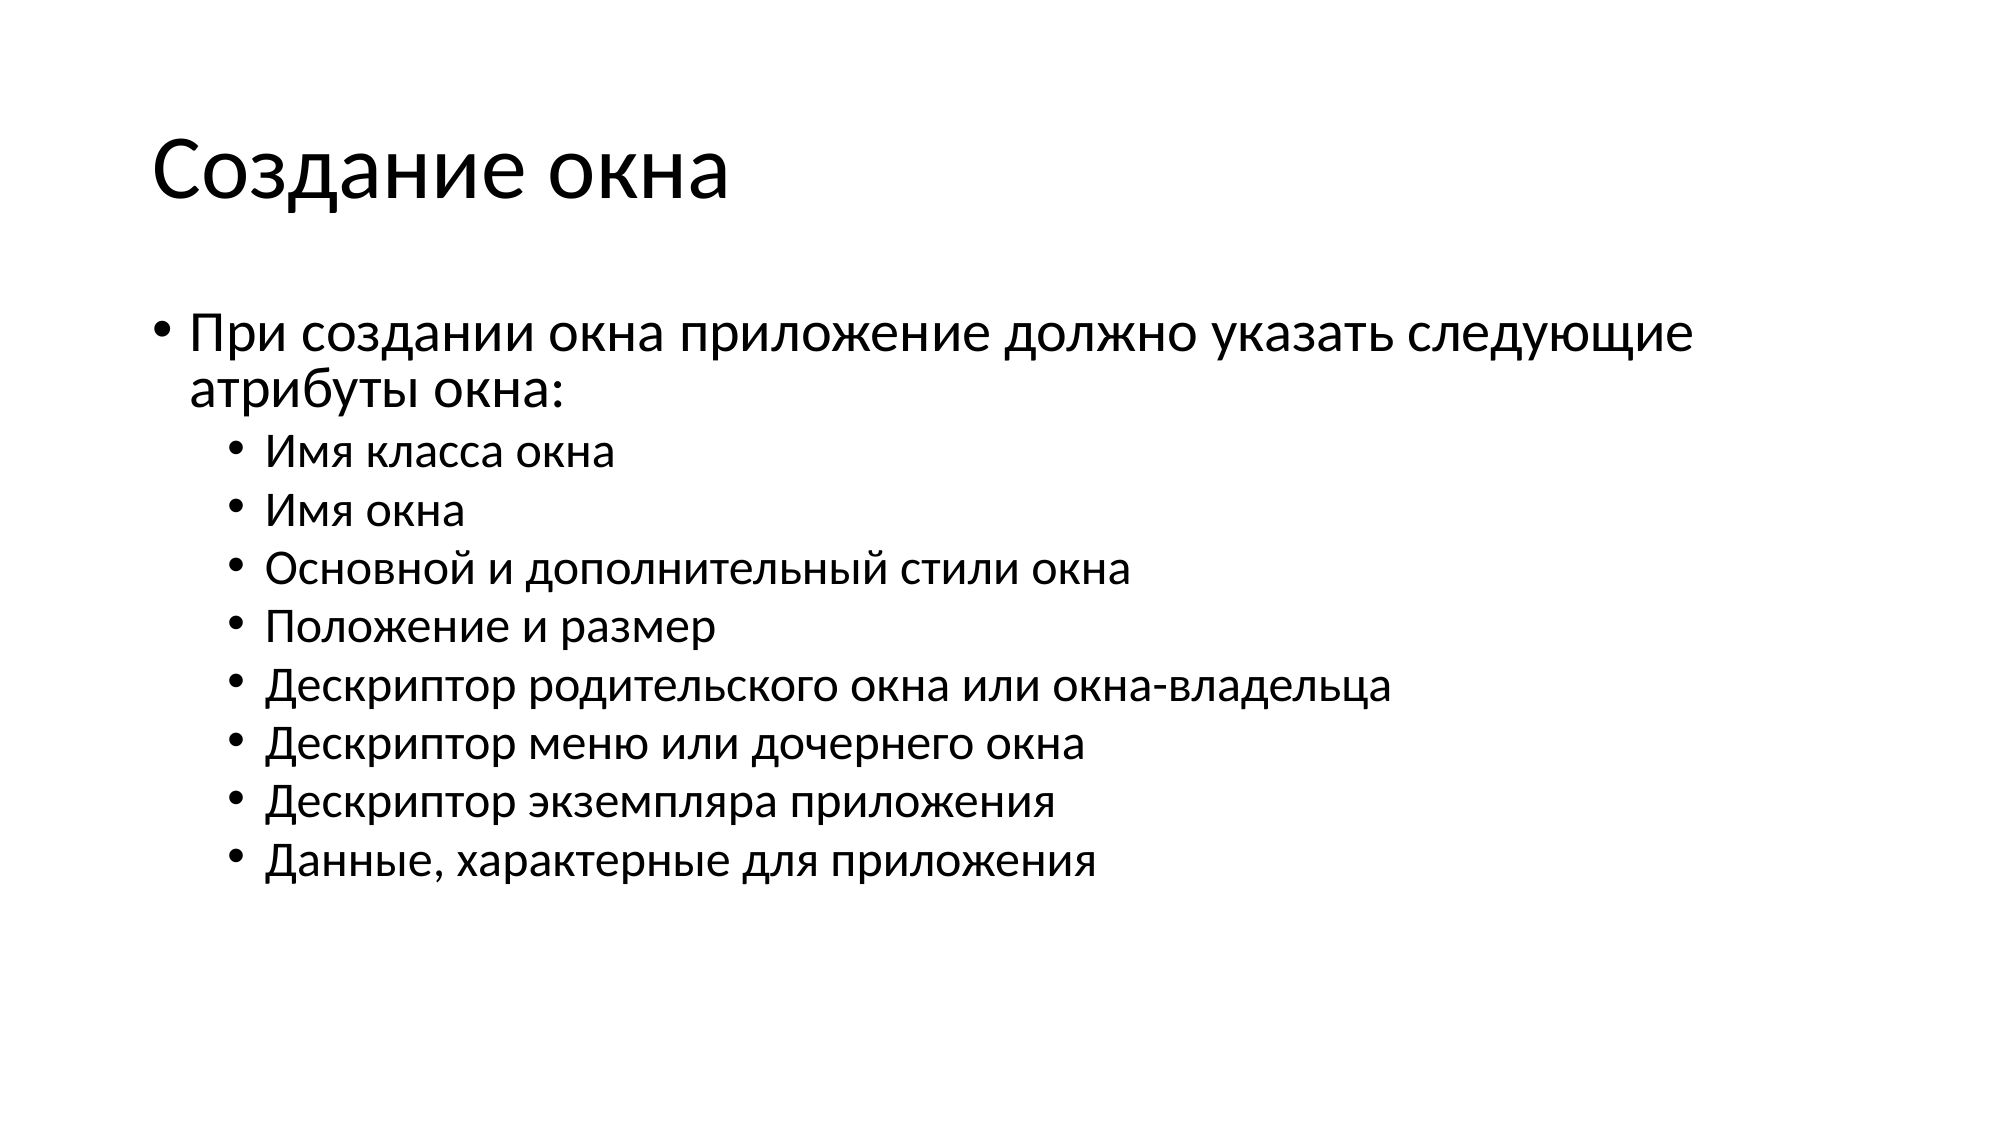

# Создание окна
При создании окна приложение должно указать следующие атрибуты окна:
Имя класса окна
Имя окна
Основной и дополнительный стили окна
Положение и размер
Дескриптор родительского окна или окна-владельца
Дескриптор меню или дочернего окна
Дескриптор экземпляра приложения
Данные, характерные для приложения